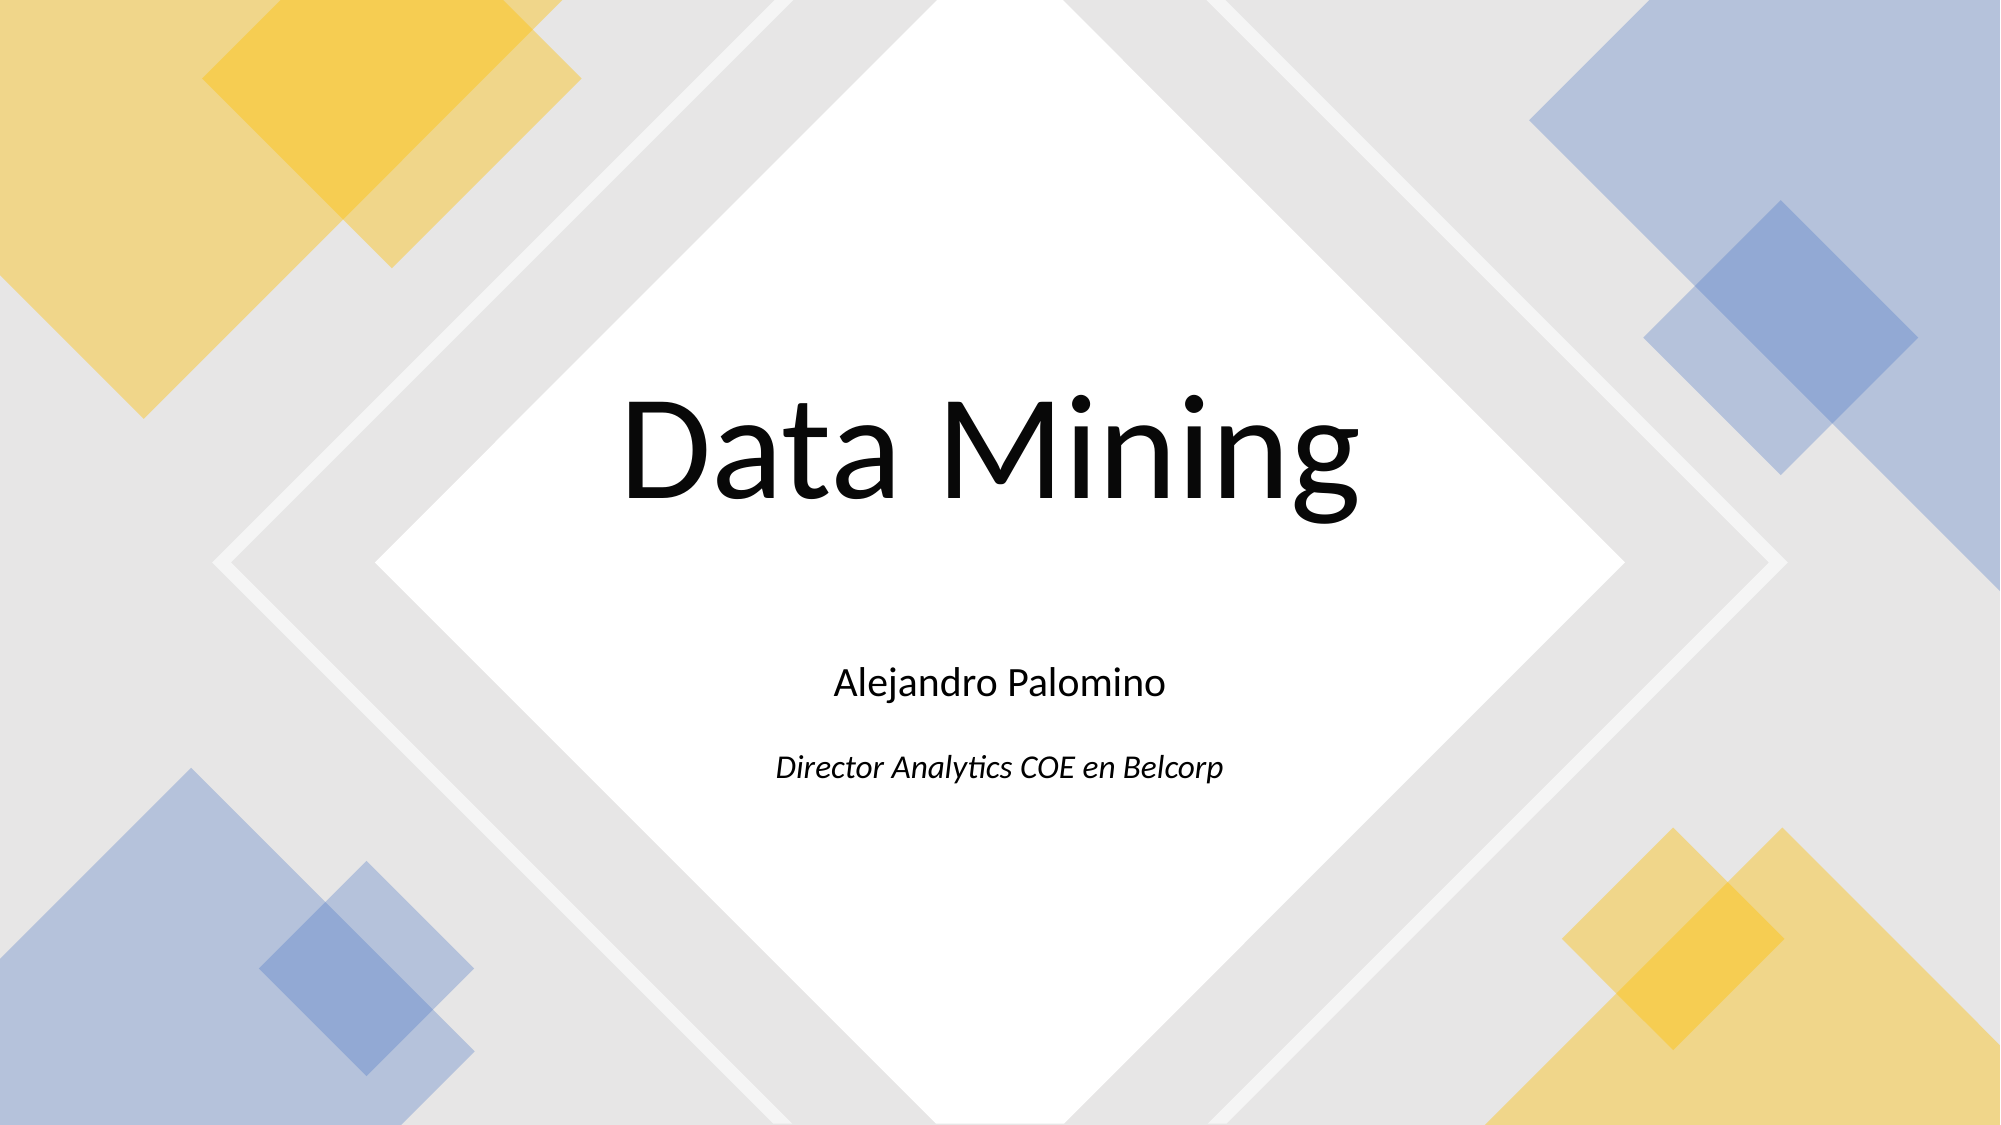

# Data Mining
Alejandro Palomino

Director Analytics COE en Belcorp